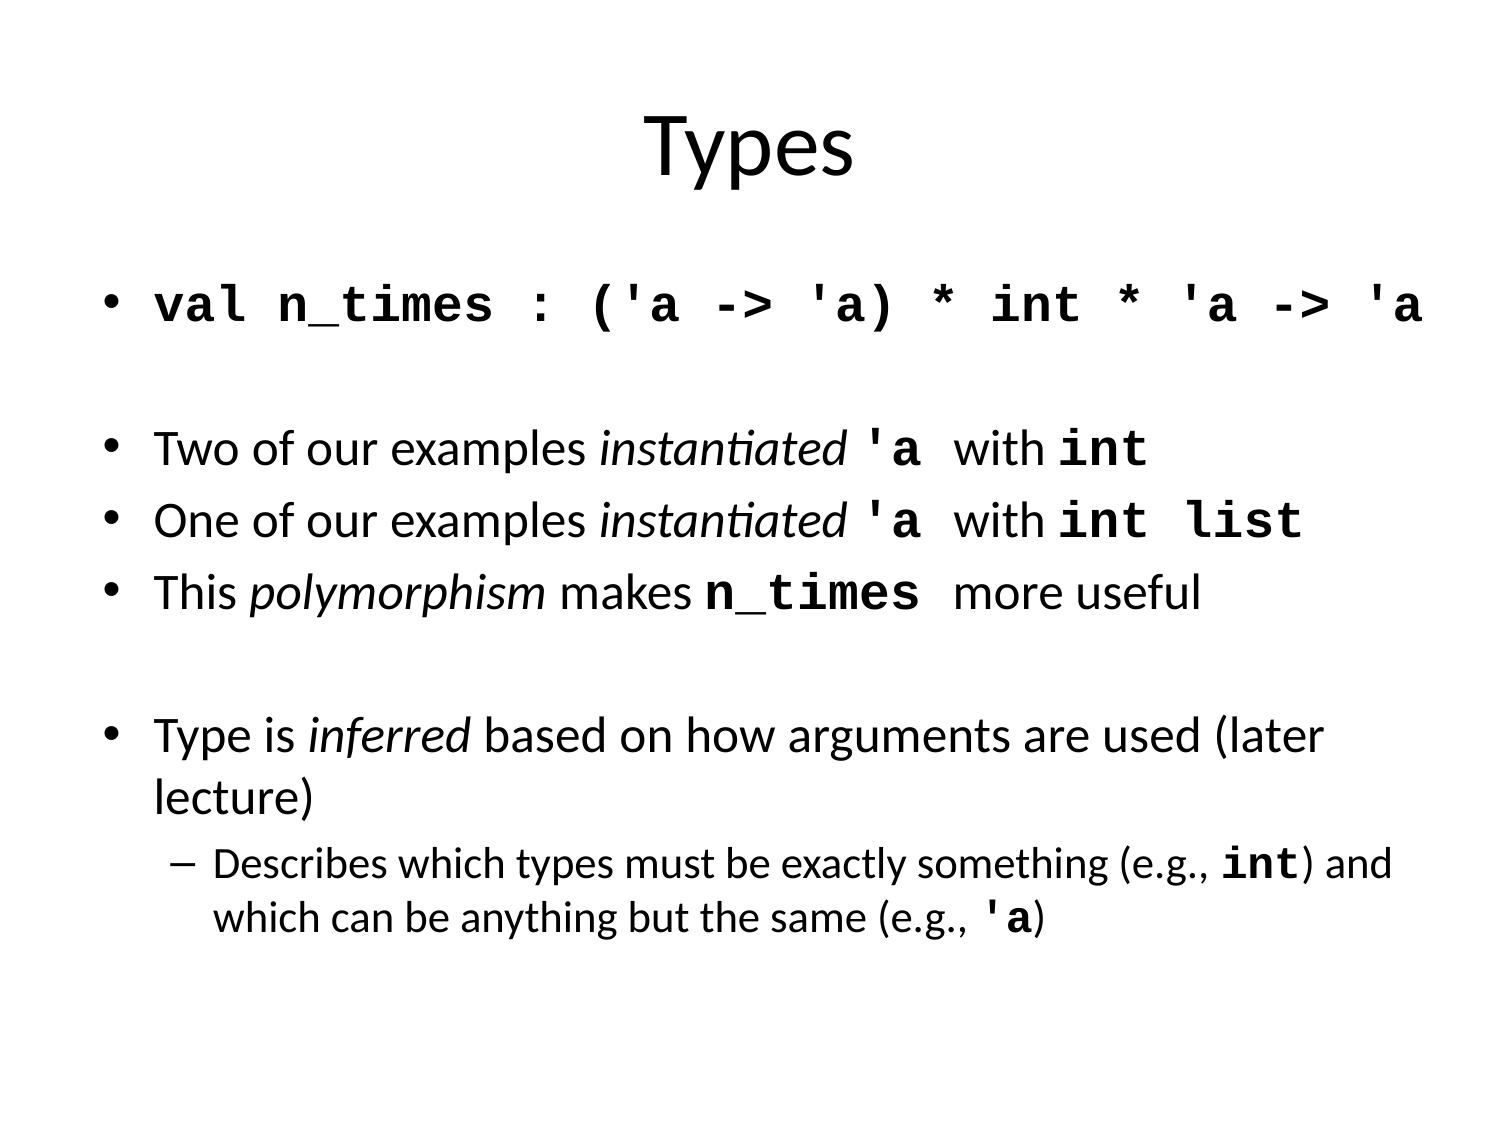

# Types
val n_times : ('a -> 'a) * int * 'a -> 'a

Two of our examples instantiated 'a with int
One of our examples instantiated 'a with int list
This polymorphism makes n_times more useful

Type is inferred based on how arguments are used (later lecture)
Describes which types must be exactly something (e.g., int) and which can be anything but the same (e.g., 'a)